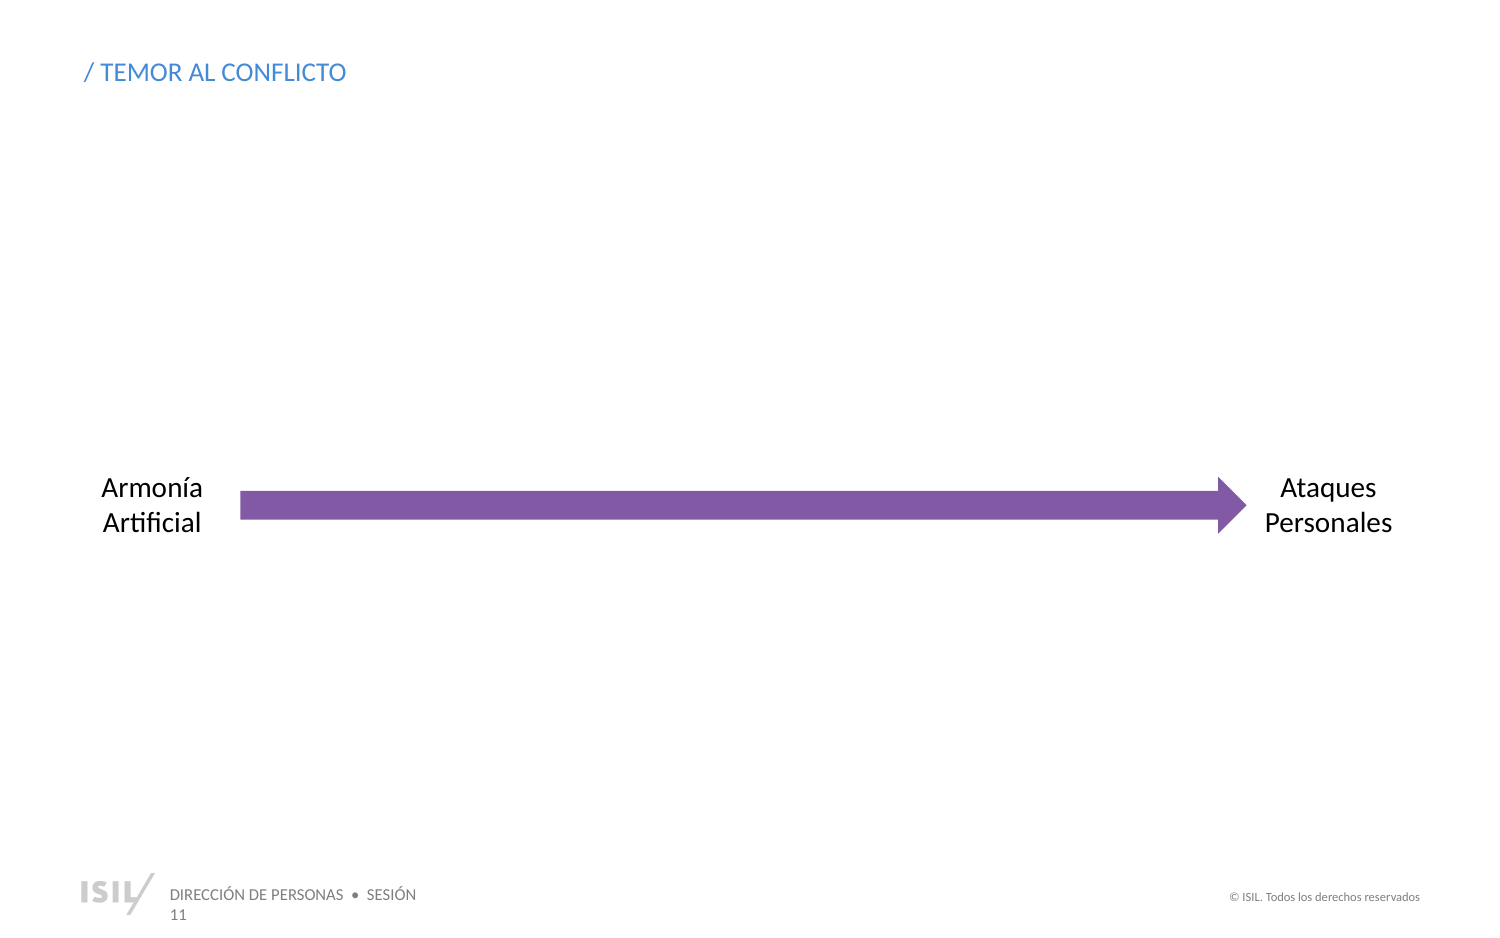

/ TEMOR AL CONFLICTO
Armonía
Artificial
Ataques
Personales